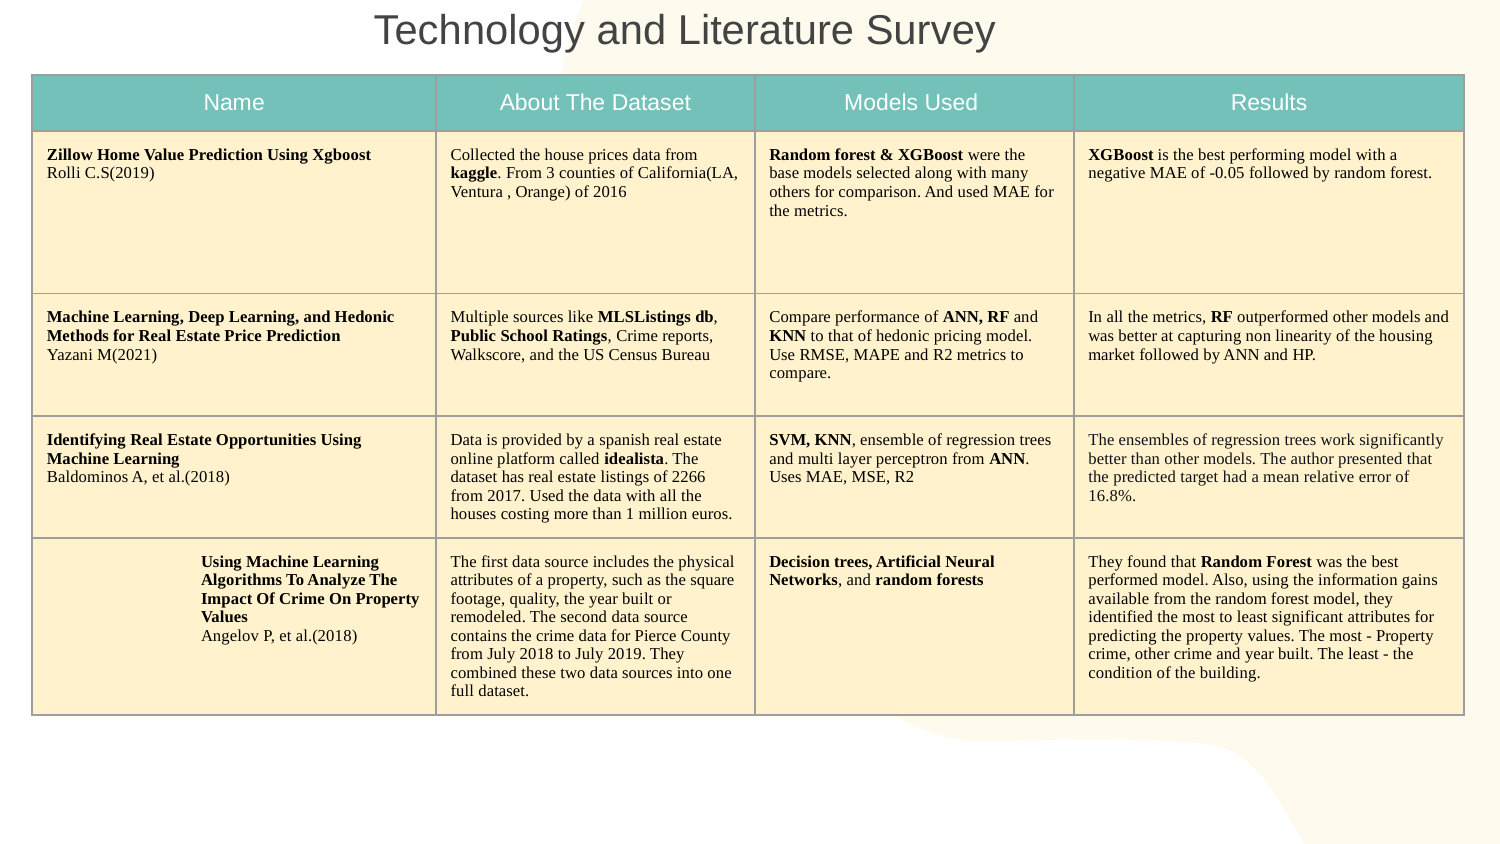

Technology and Literature Survey
| Name | About The Dataset | Models Used | Results |
| --- | --- | --- | --- |
| Zillow Home Value Prediction Using Xgboost Rolli C.S(2019) | Collected the house prices data from kaggle. From 3 counties of California(LA, Ventura , Orange) of 2016 | Random forest & XGBoost were the base models selected along with many others for comparison. And used MAE for the metrics. | XGBoost is the best performing model with a negative MAE of -0.05 followed by random forest. |
| Machine Learning, Deep Learning, and Hedonic Methods for Real Estate Price Prediction Yazani M(2021) | Multiple sources like MLSListings db, Public School Ratings, Crime reports, Walkscore, and the US Census Bureau | Compare performance of ANN, RF and KNN to that of hedonic pricing model. Use RMSE, MAPE and R2 metrics to compare. | In all the metrics, RF outperformed other models and was better at capturing non linearity of the housing market followed by ANN and HP. |
| Identifying Real Estate Opportunities Using Machine Learning Baldominos A, et al.(2018) | Data is provided by a spanish real estate online platform called idealista. The dataset has real estate listings of 2266 from 2017. Used the data with all the houses costing more than 1 million euros. | SVM, KNN, ensemble of regression trees and multi layer perceptron from ANN. Uses MAE, MSE, R2 | The ensembles of regression trees work significantly better than other models. The author presented that the predicted target had a mean relative error of 16.8%. |
| Using Machine Learning Algorithms To Analyze The Impact Of Crime On Property Values Angelov P, et al.(2018) | The first data source includes the physical attributes of a property, such as the square footage, quality, the year built or remodeled. The second data source contains the crime data for Pierce County from July 2018 to July 2019. They combined these two data sources into one full dataset. | Decision trees, Artificial Neural Networks, and random forests | They found that Random Forest was the best performed model. Also, using the information gains available from the random forest model, they identified the most to least significant attributes for predicting the property values. The most - Property crime, other crime and year built. The least - the condition of the building. |